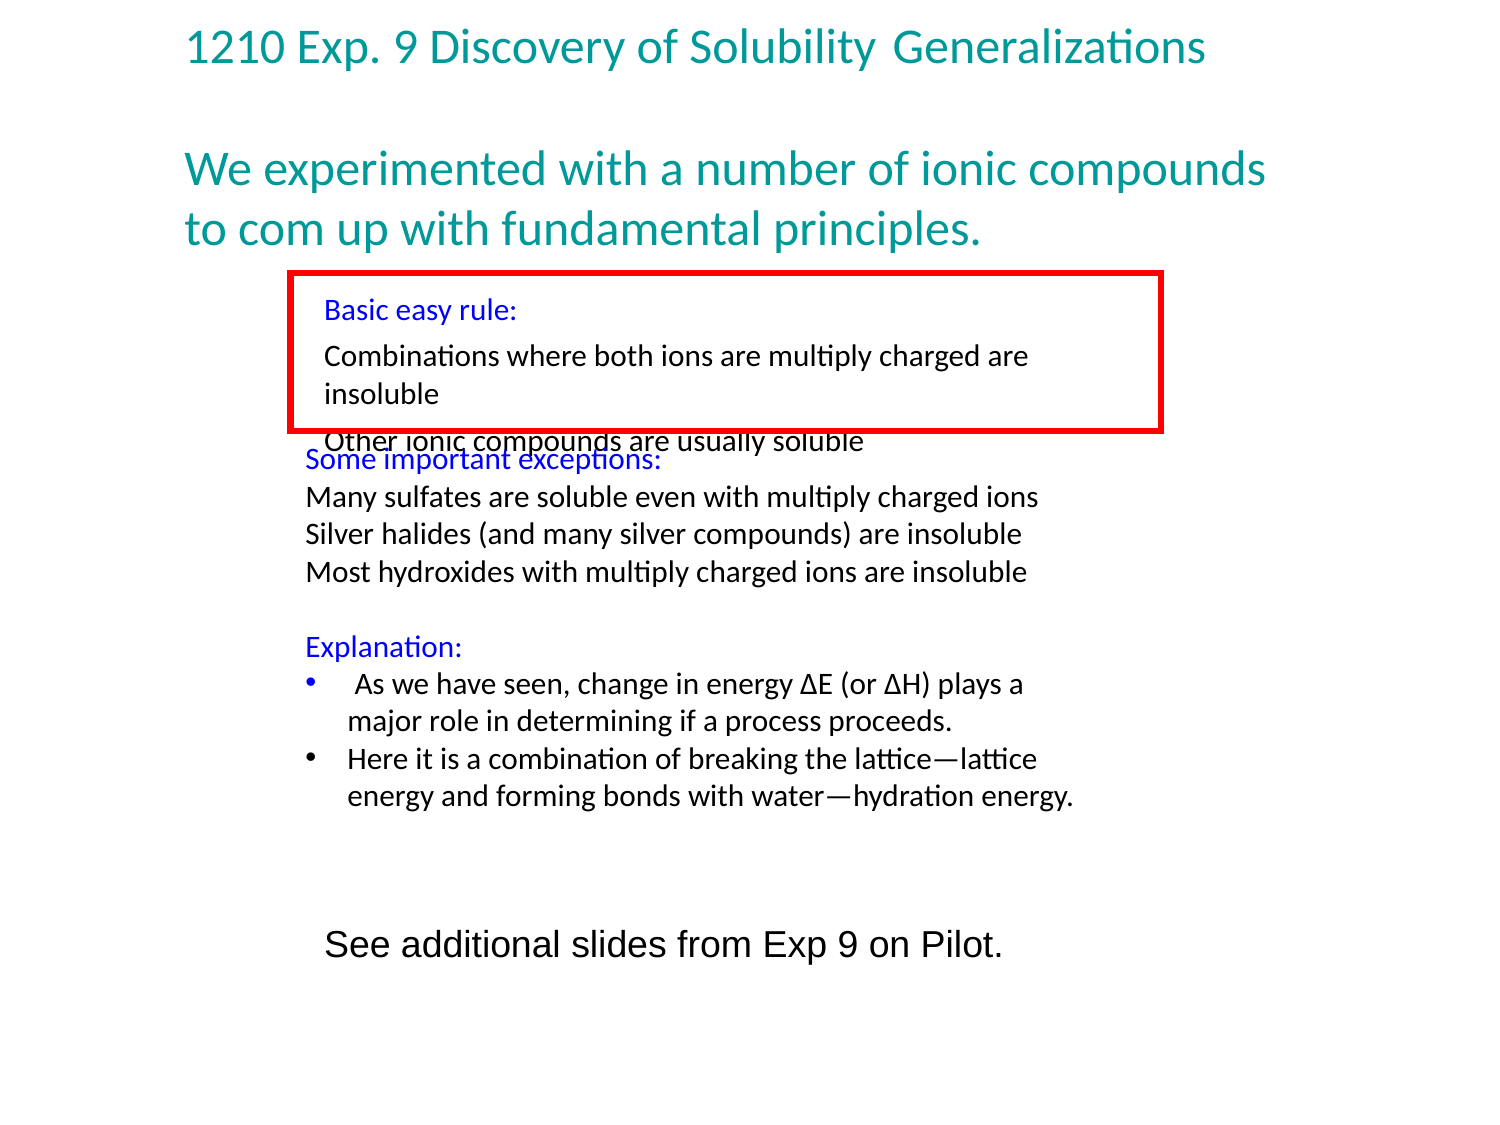

1210 Exp. 9 Discovery of Solubility Generalizations
We experimented with a number of ionic compounds to com up with fundamental principles.

Basic easy rule:
Combinations where both ions are multiply charged are insoluble
Other ionic compounds are usually soluble

Some important exceptions:
Many sulfates are soluble even with multiply charged ions
Silver halides (and many silver compounds) are insoluble
Most hydroxides with multiply charged ions are insoluble

Explanation:
 As we have seen, change in energy ∆E (or ∆H) plays a major role in determining if a process proceeds.
Here it is a combination of breaking the lattice—lattice energy and forming bonds with water—hydration energy.
See additional slides from Exp 9 on Pilot.